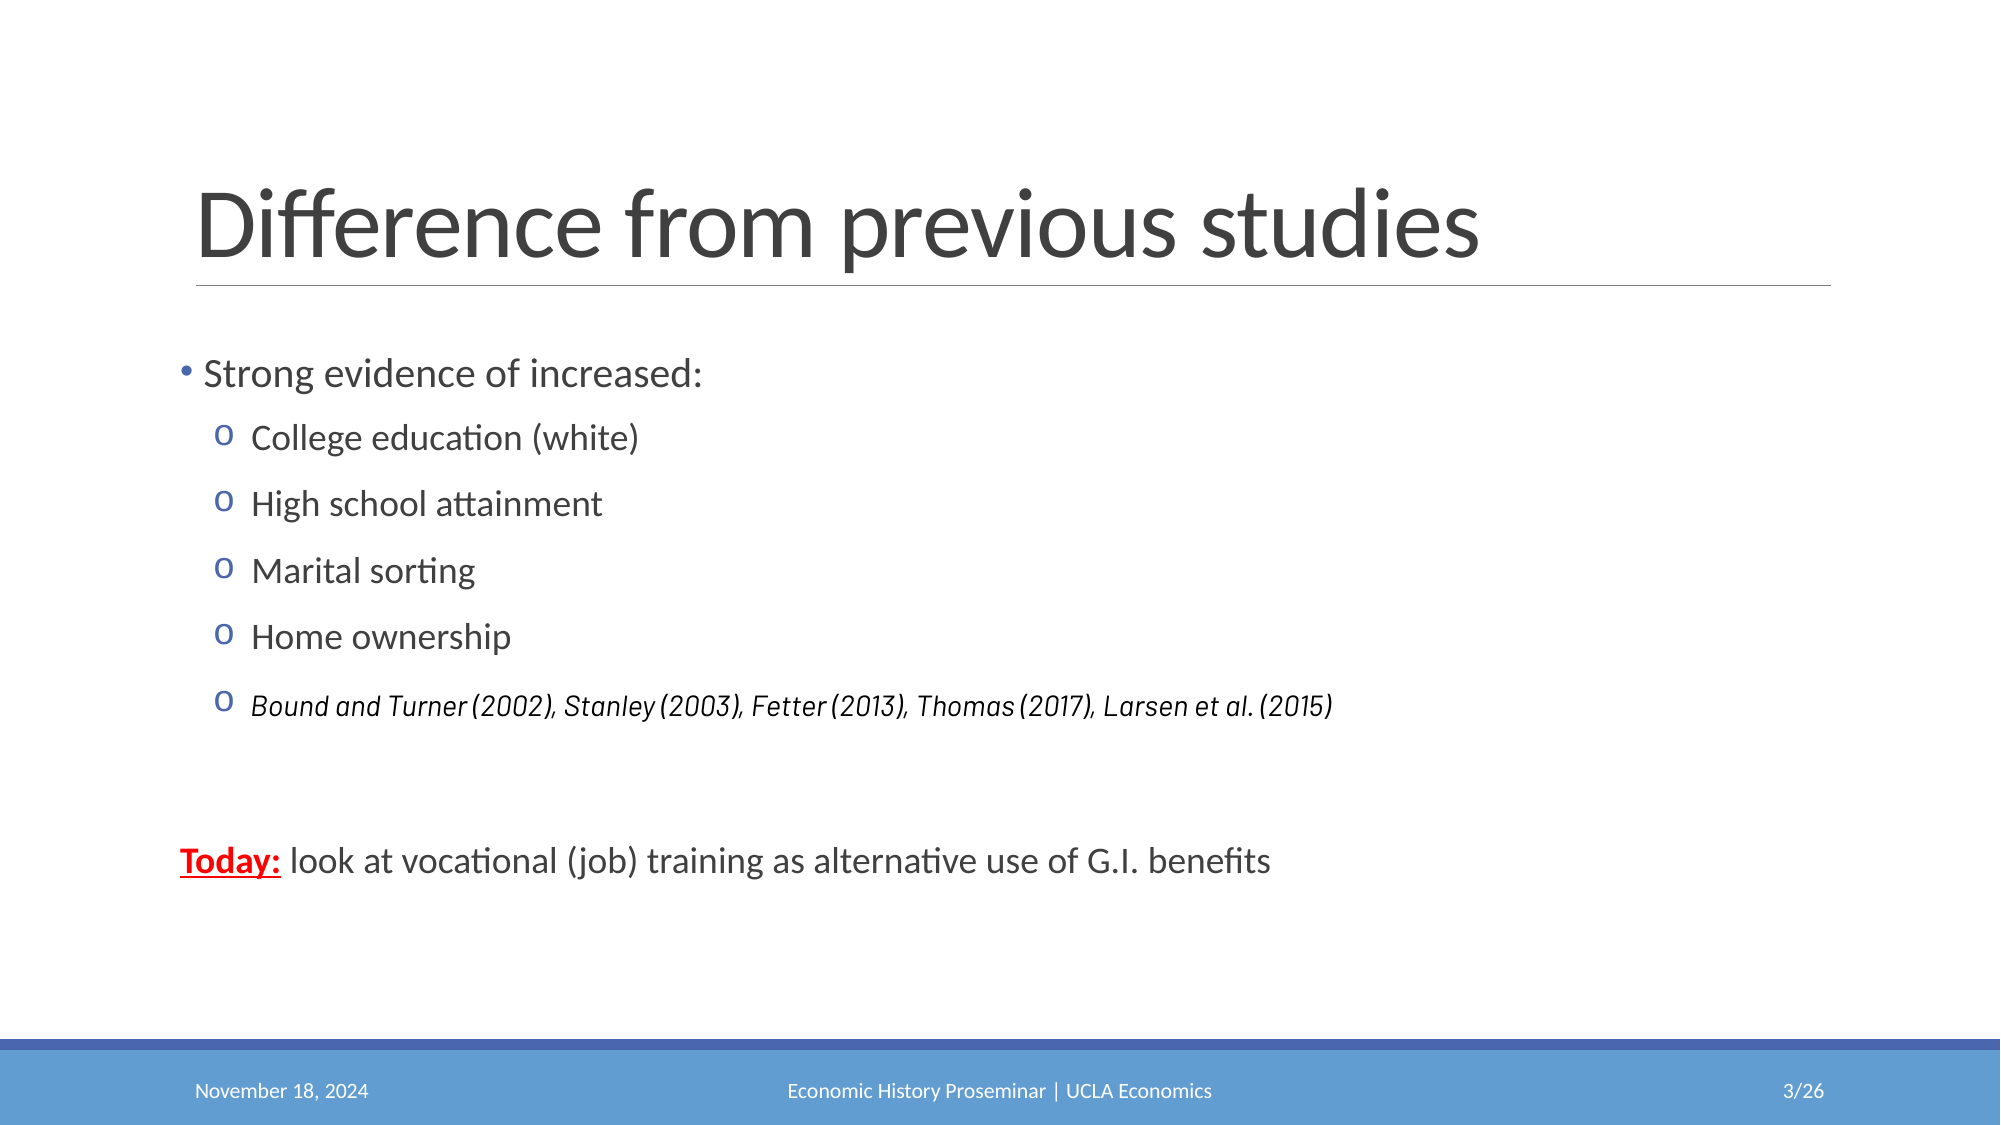

# Difference from previous studies
 Strong evidence of increased:
 College education (white)
 High school attainment
 Marital sorting
 Home ownership
 Bound and Turner (2002), Stanley (2003), Fetter (2013), Thomas (2017), Larsen et al. (2015)

Today: look at vocational (job) training as alternative use of G.I. benefits

November 18, 2024
Economic History Proseminar | UCLA Economics
3/26